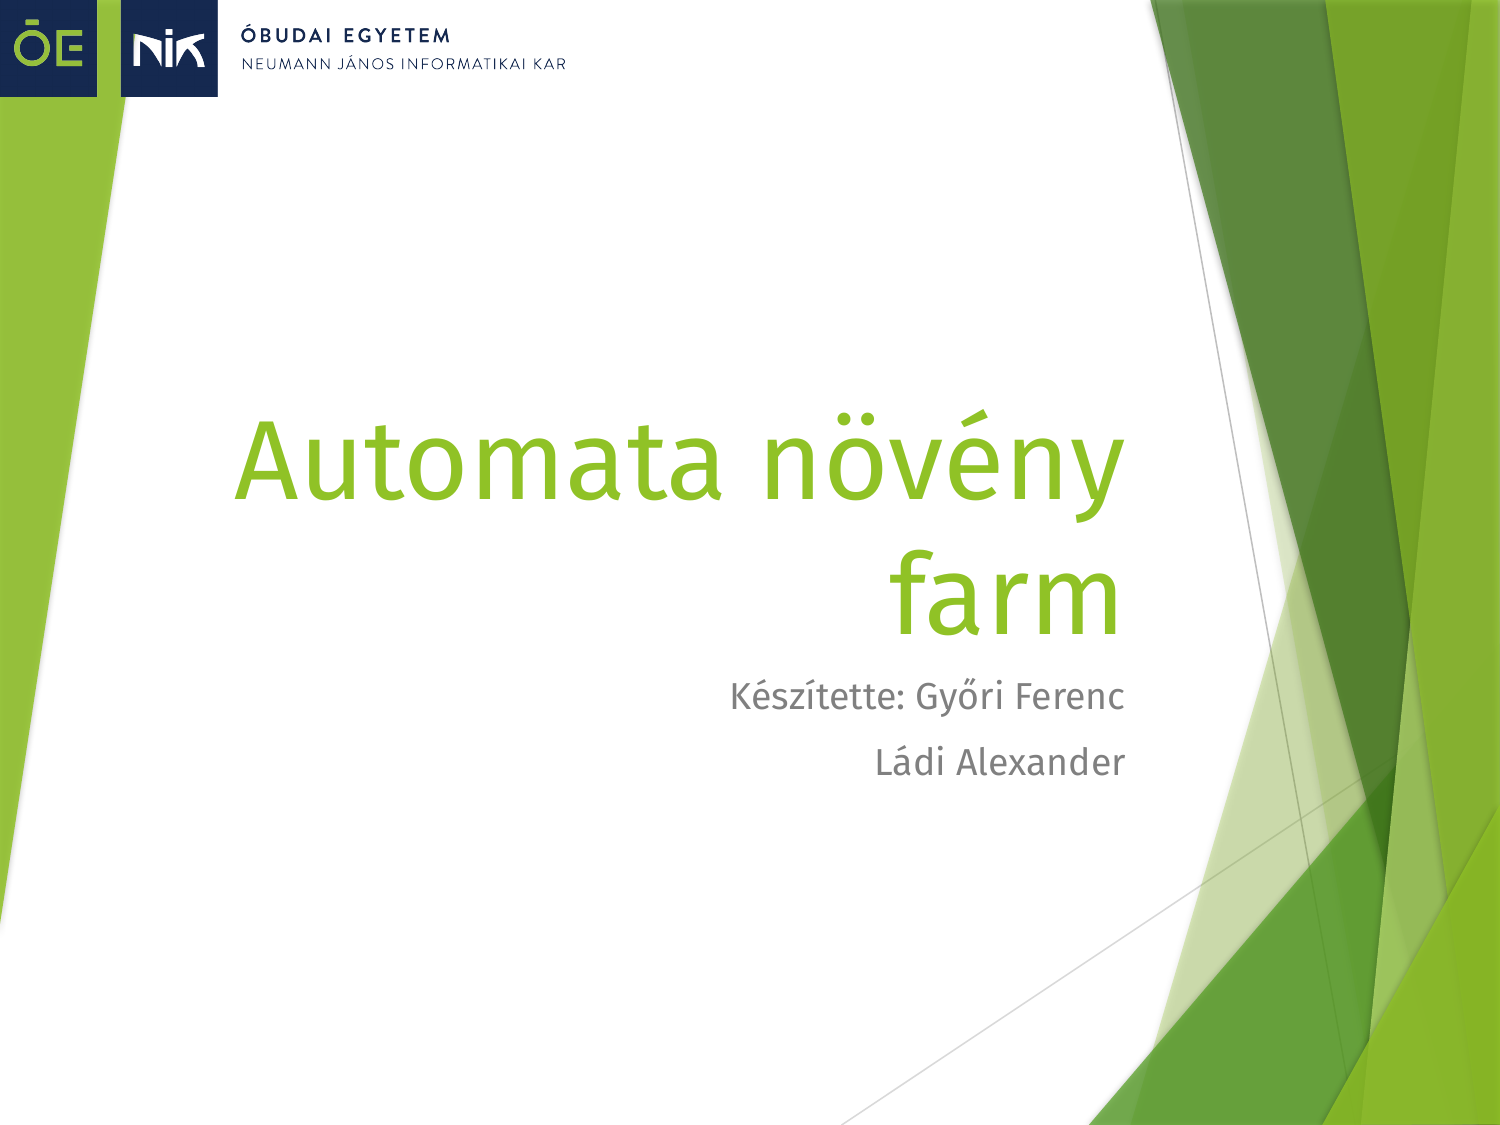

# Automata növény farm
Készítette: Győri Ferenc
Ládi Alexander